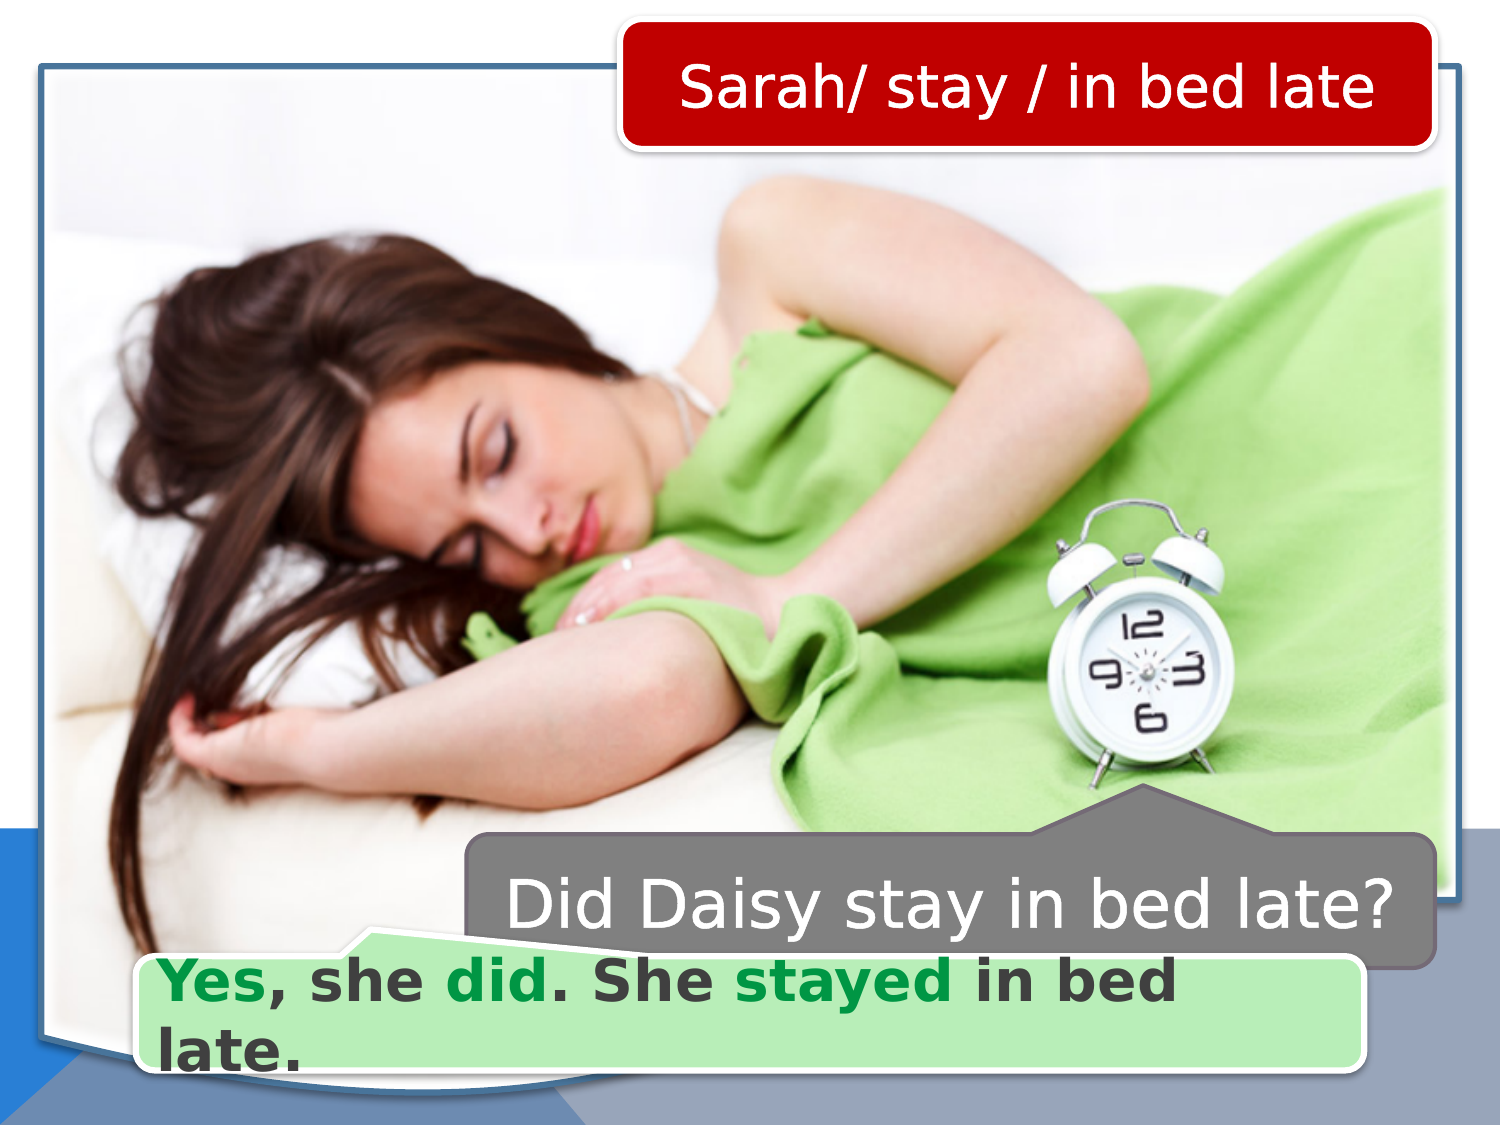

Sarah/ stay / in bed late

Did Daisy stay in bed late?
Yes, she did. She stayed in bed late.